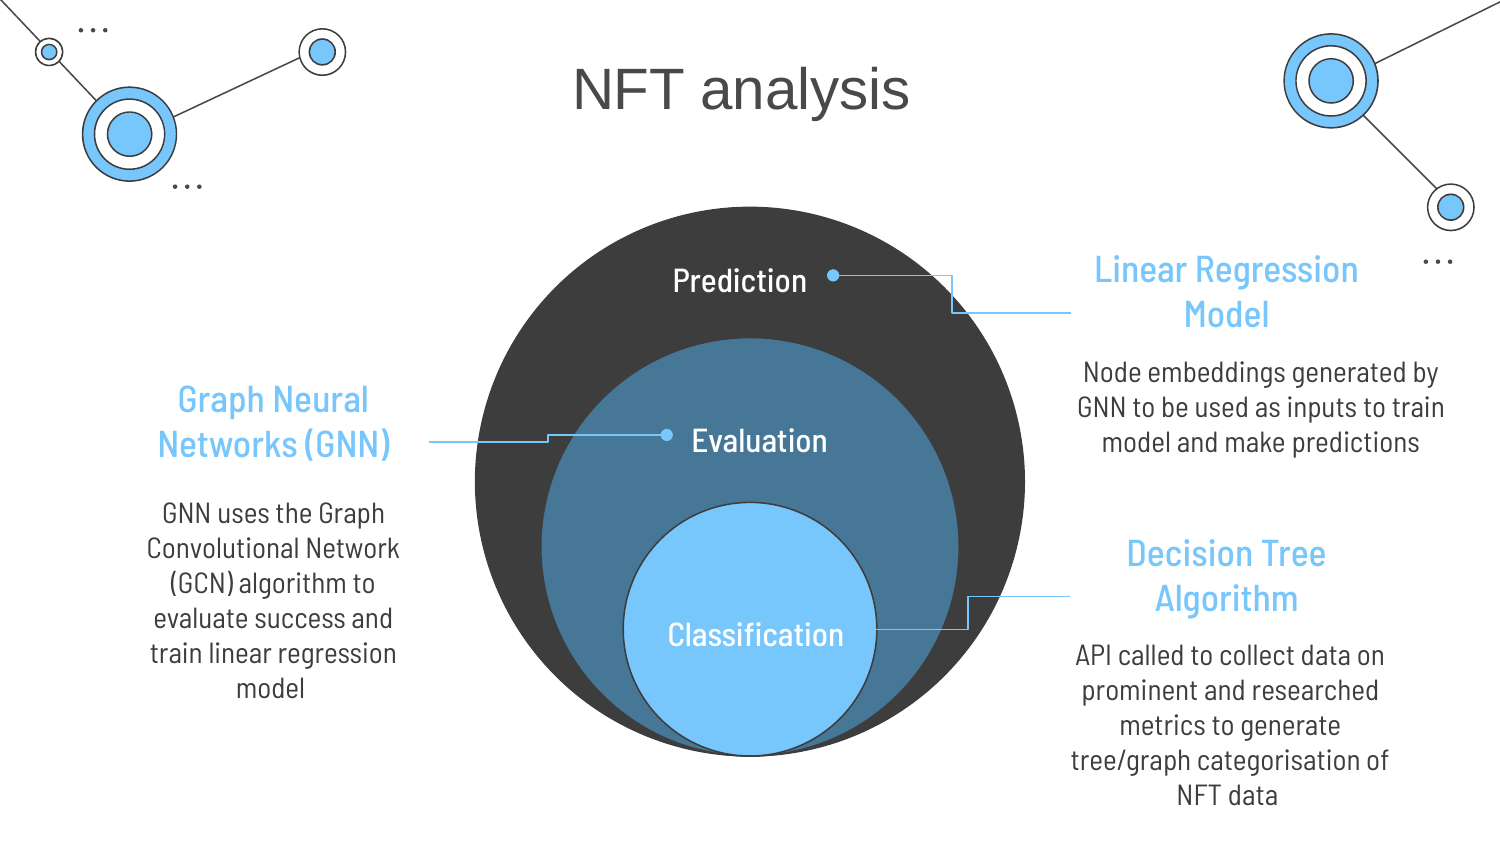

# NFT analysis

Prediction
Linear Regression Model
Node embeddings generated by GNN to be used as inputs to train model and make predictions
Graph Neural Networks (GNN)
GNN uses the Graph Convolutional Network (GCN) algorithm to evaluate success and train linear regression model
Evaluation
Decision Tree Algorithm
API called to collect data on prominent and researched metrics to generate tree/graph categorisation of NFT data
Classification